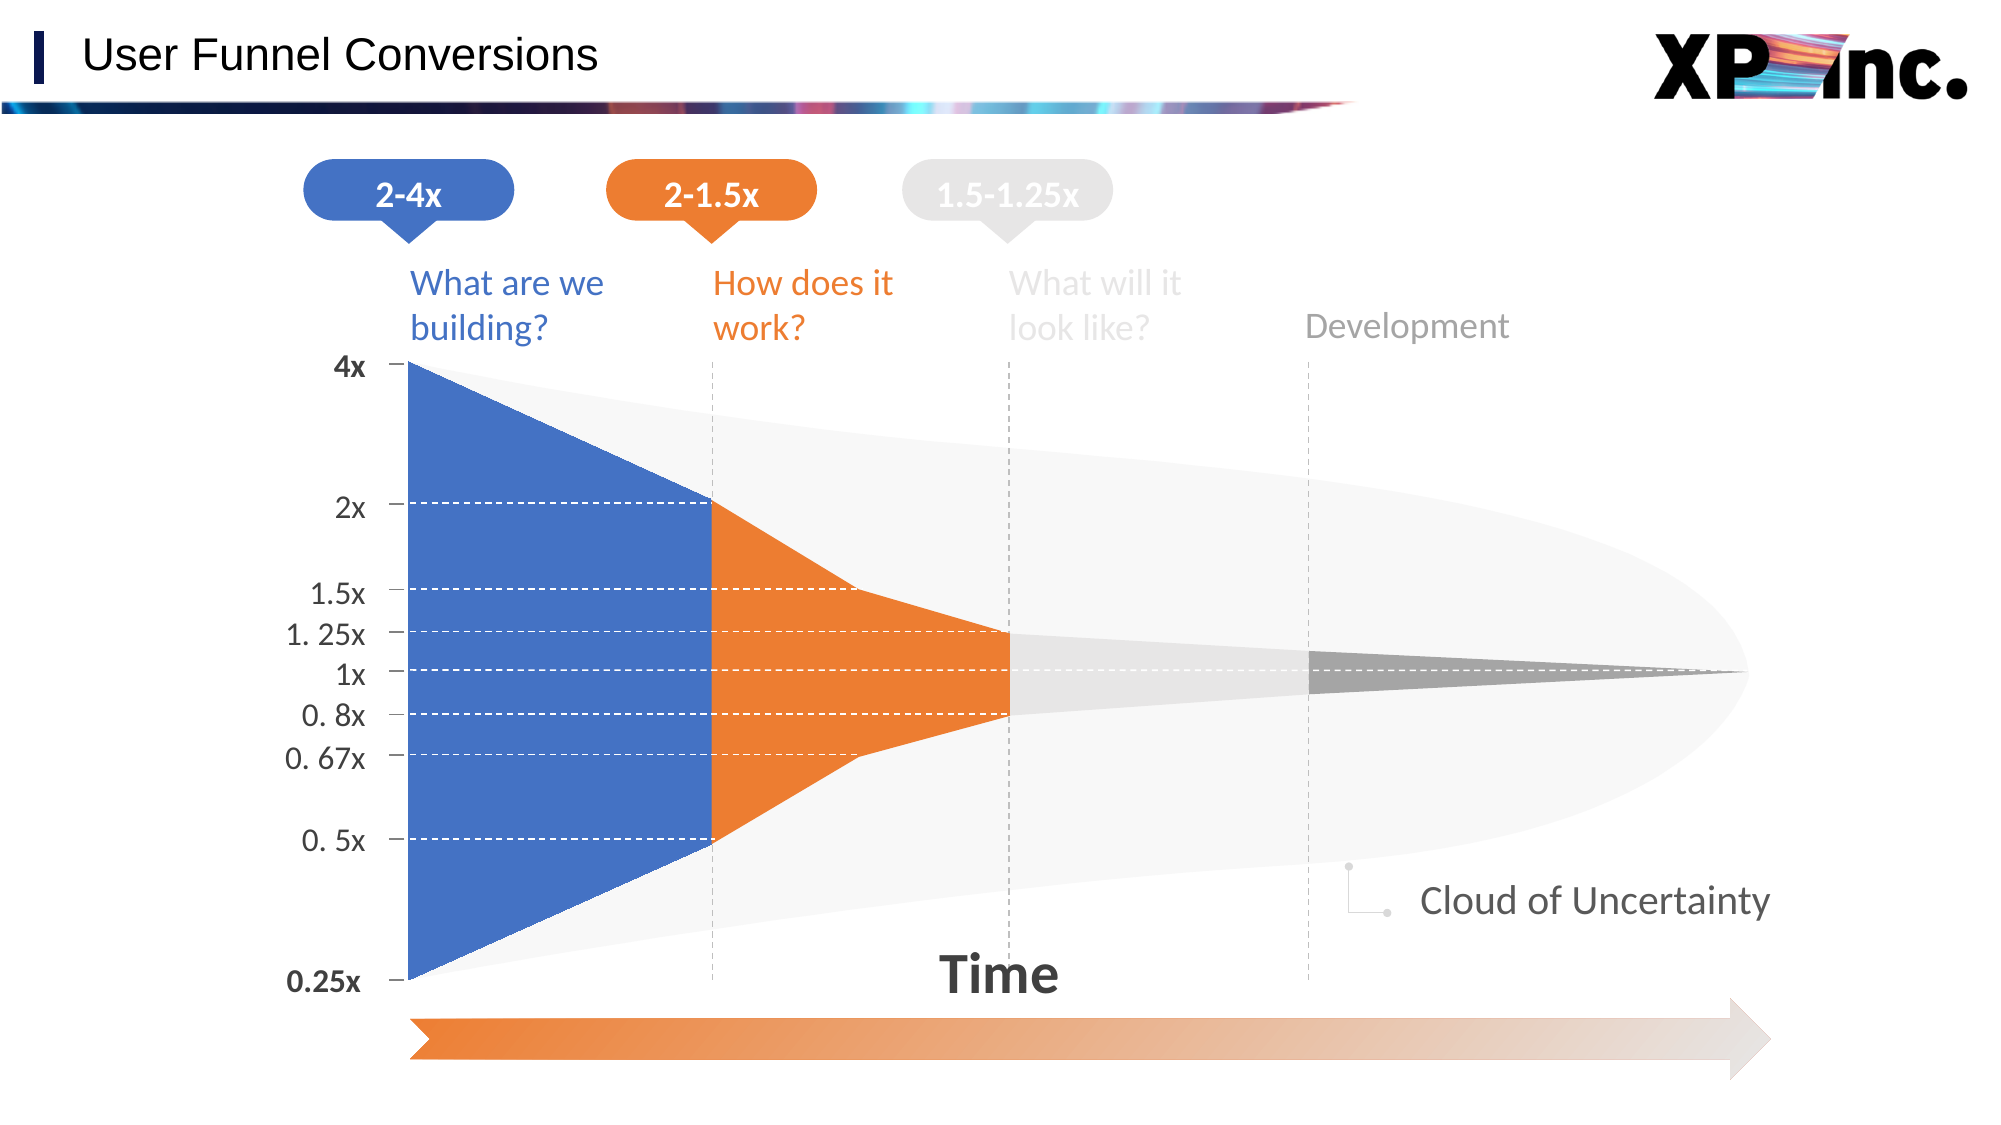

# User Funnel Conversions
2-4x

2-1.5x

1.5-1.25x

What are we building?
How does it
work?
What will it look like?
Development
4x
2x
1.5x
1. 25x
1x
0. 8x
0. 67x
0. 5x
0.25x

Cloud of Uncertainty
Time